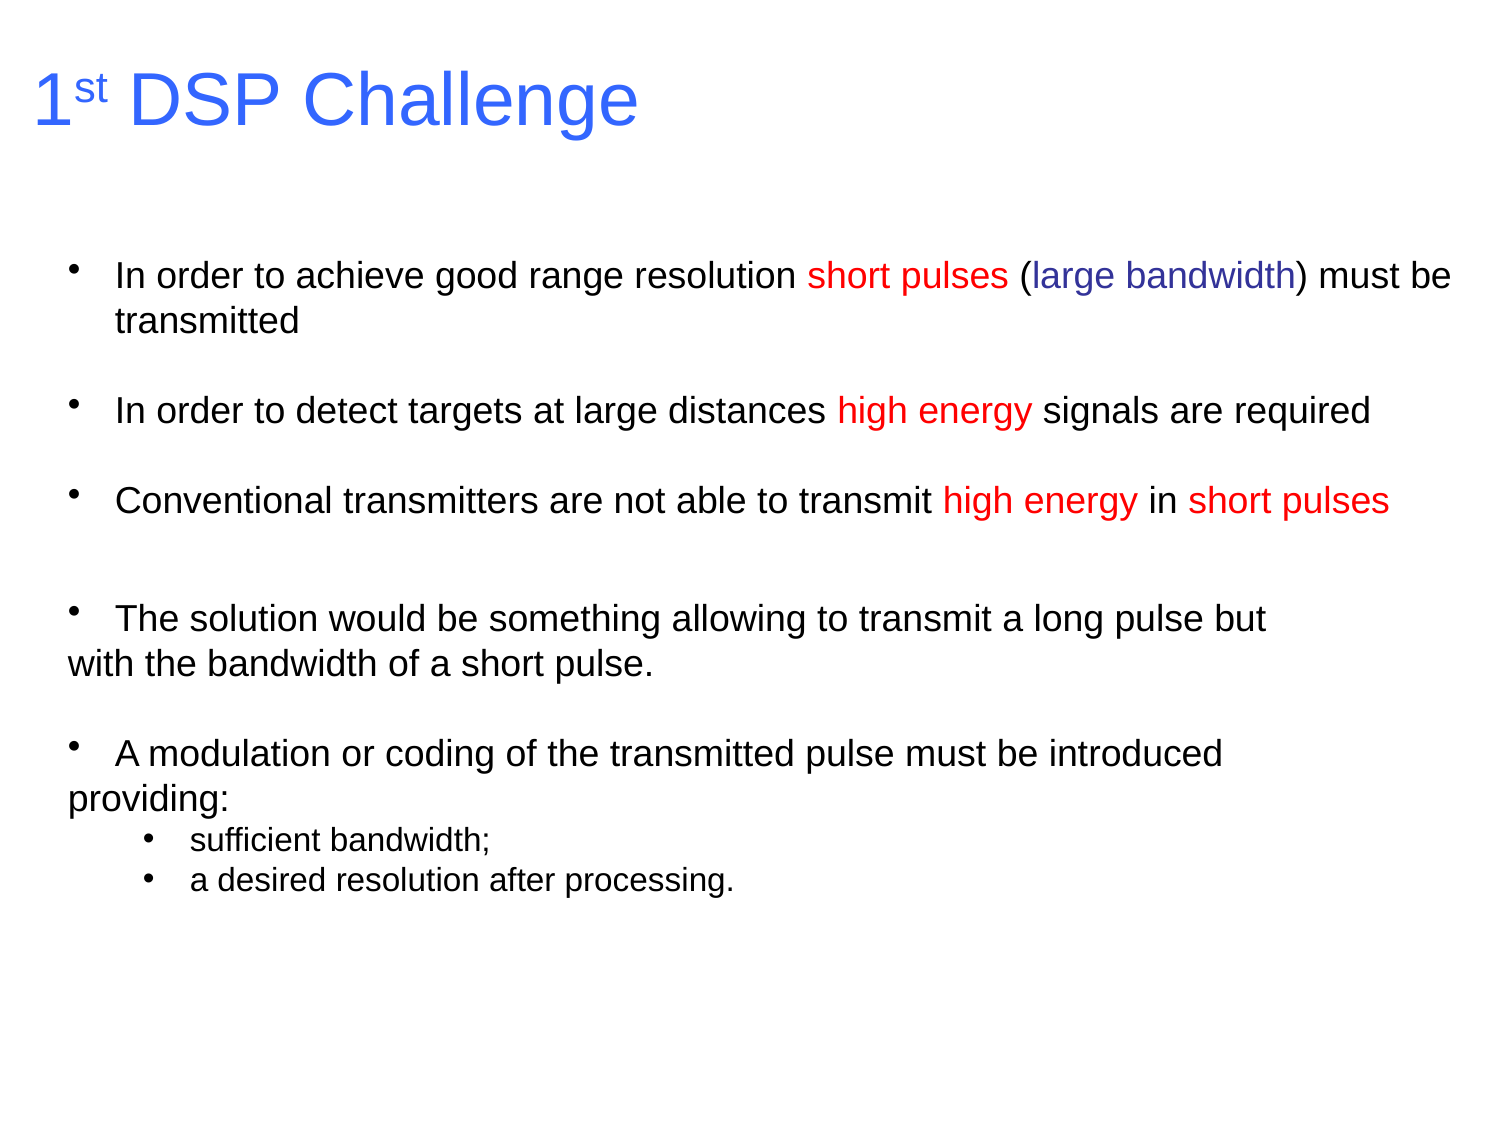

1st DSP Challenge
In order to achieve good range resolution short pulses (large bandwidth) must be transmitted

In order to detect targets at large distances high energy signals are required

Conventional transmitters are not able to transmit high energy in short pulses
The solution would be something allowing to transmit a long pulse but
with the bandwidth of a short pulse.

A modulation or coding of the transmitted pulse must be introduced
providing:
sufficient bandwidth;
a desired resolution after processing.